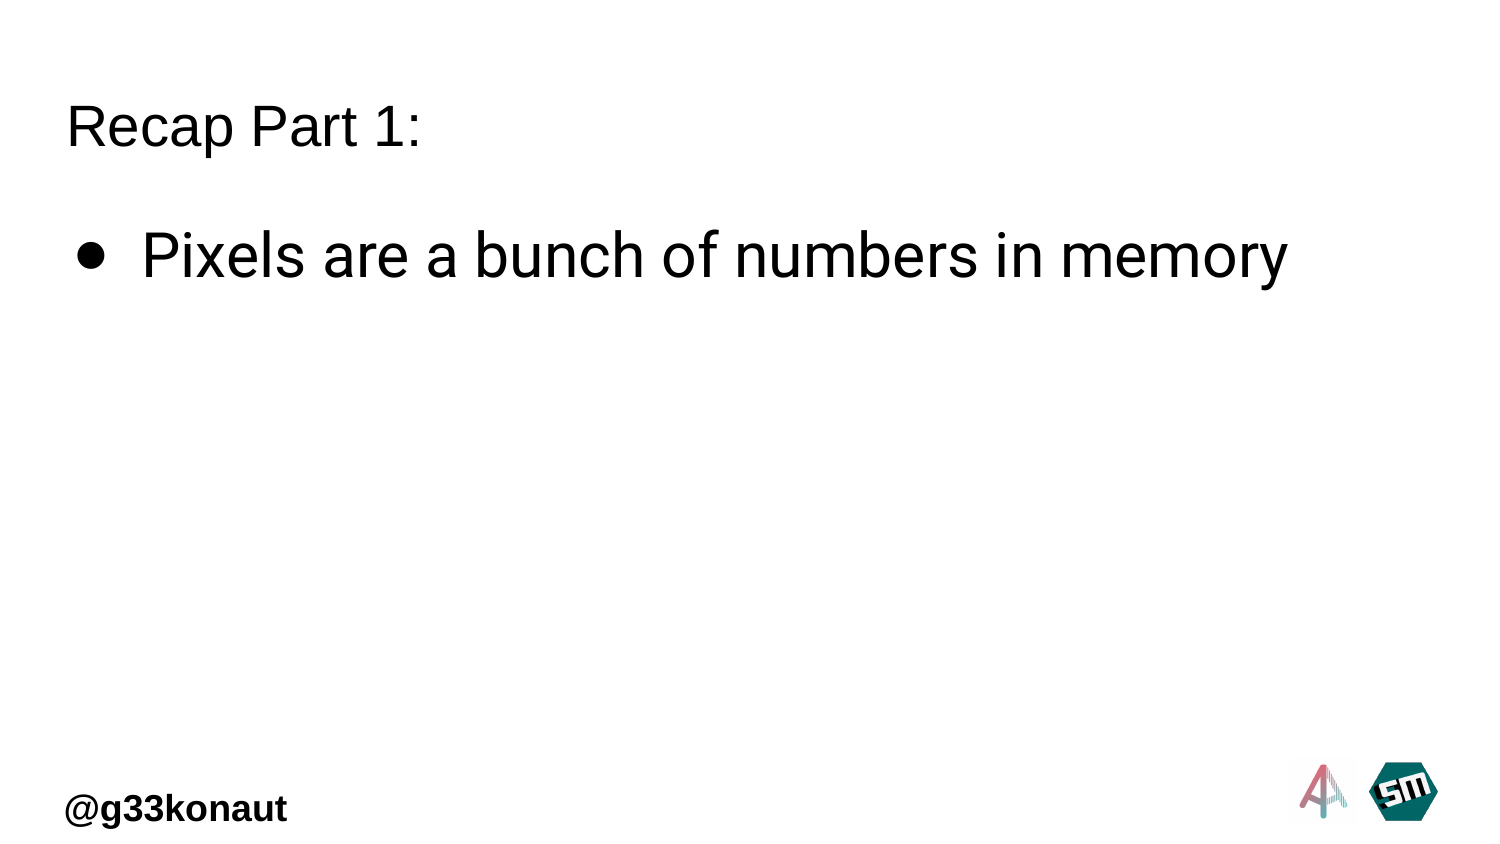

# Recap Part 1:
Pixels are a bunch of numbers in memory